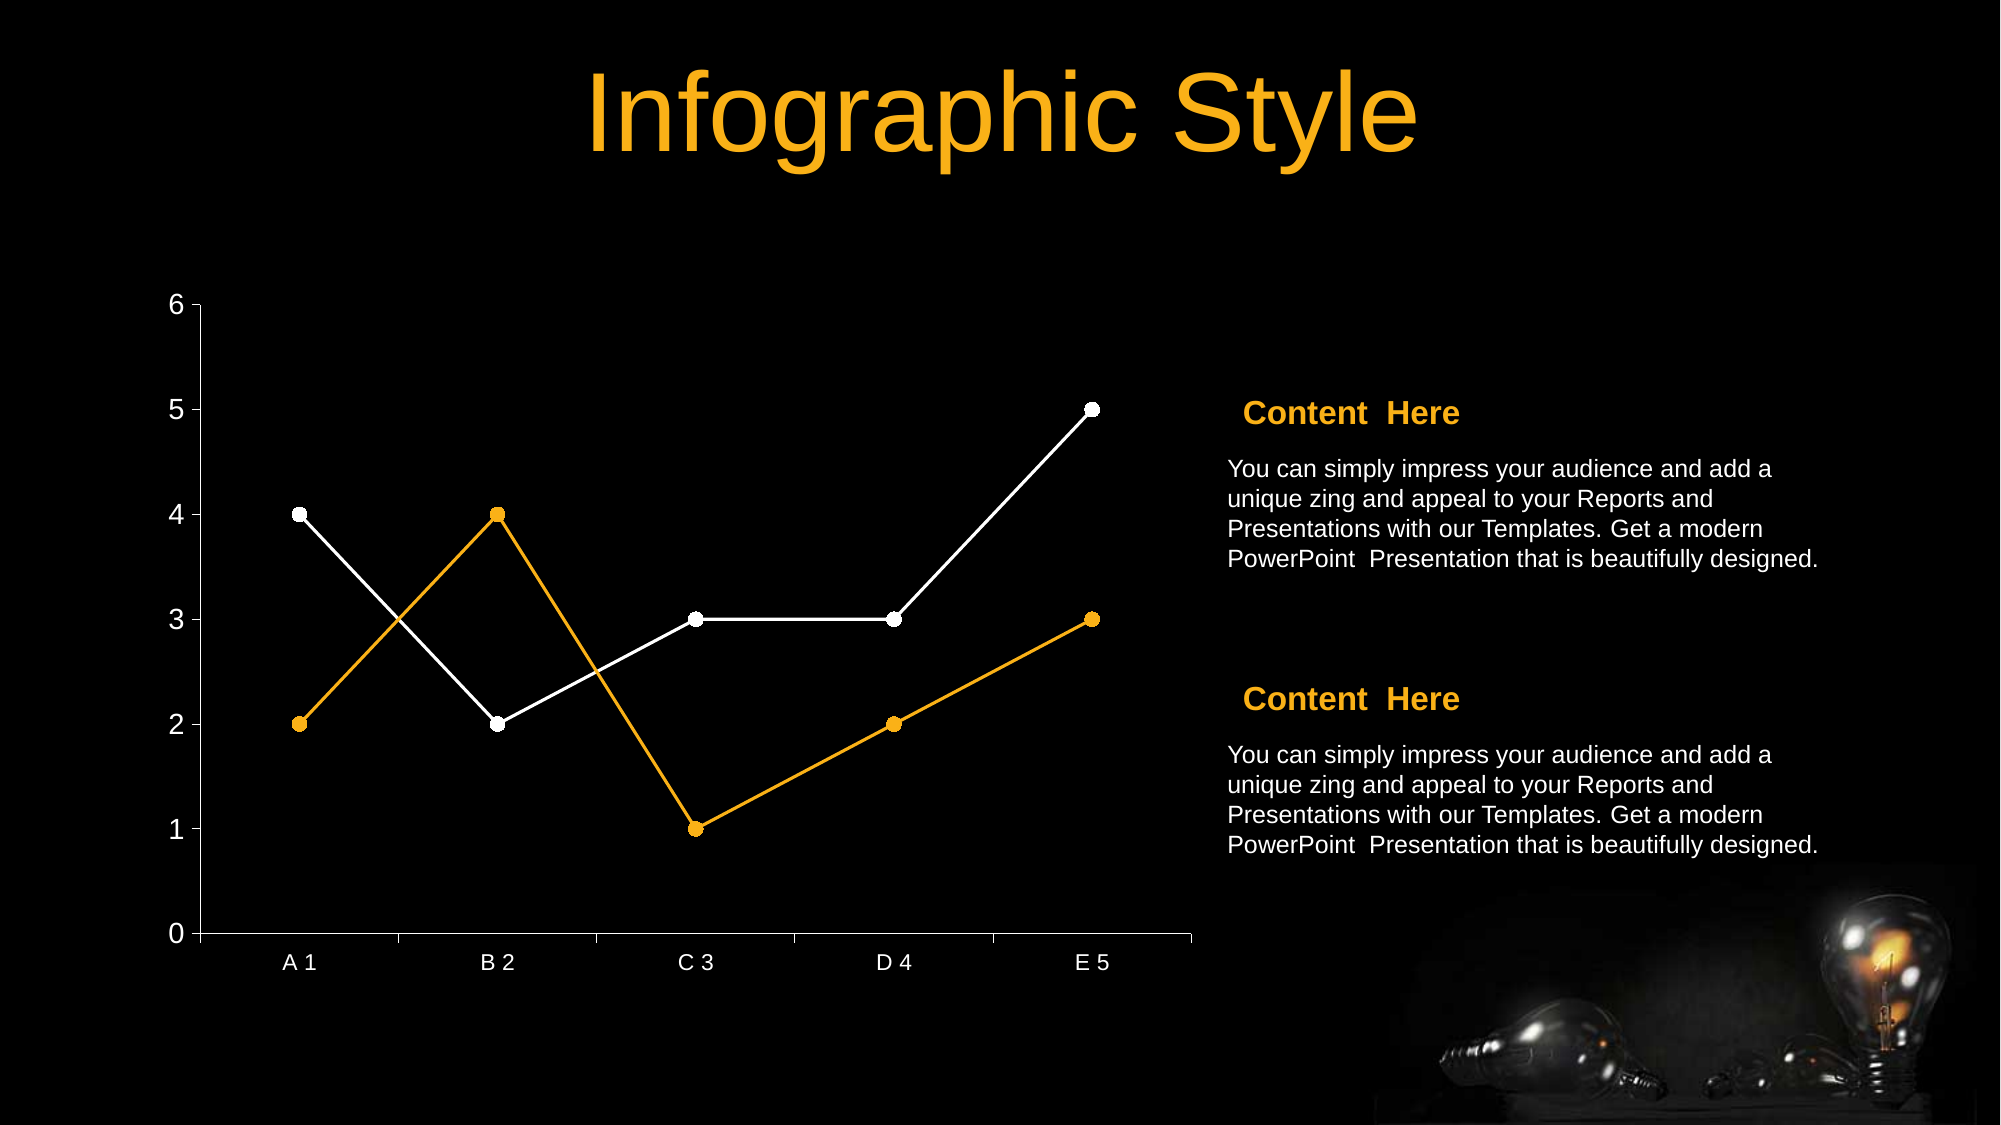

Infographic Style

### Chart

| Category | Series 1 | Series 2 |
|---|---|---|
| A 1 | 4.0 | 2.0 |
| B 2 | 2.0 | 4.0 |
| C 3 | 3.0 | 1.0 |
| D 4 | 3.0 | 2.0 |
| E 5 | 5.0 | 3.0 |
Content  Here
You can simply impress your audience and add a unique zing and appeal to your Reports and Presentations with our Templates. Get a modern PowerPoint  Presentation that is beautifully designed.
Content  Here
You can simply impress your audience and add a unique zing and appeal to your Reports and Presentations with our Templates. Get a modern PowerPoint  Presentation that is beautifully designed.